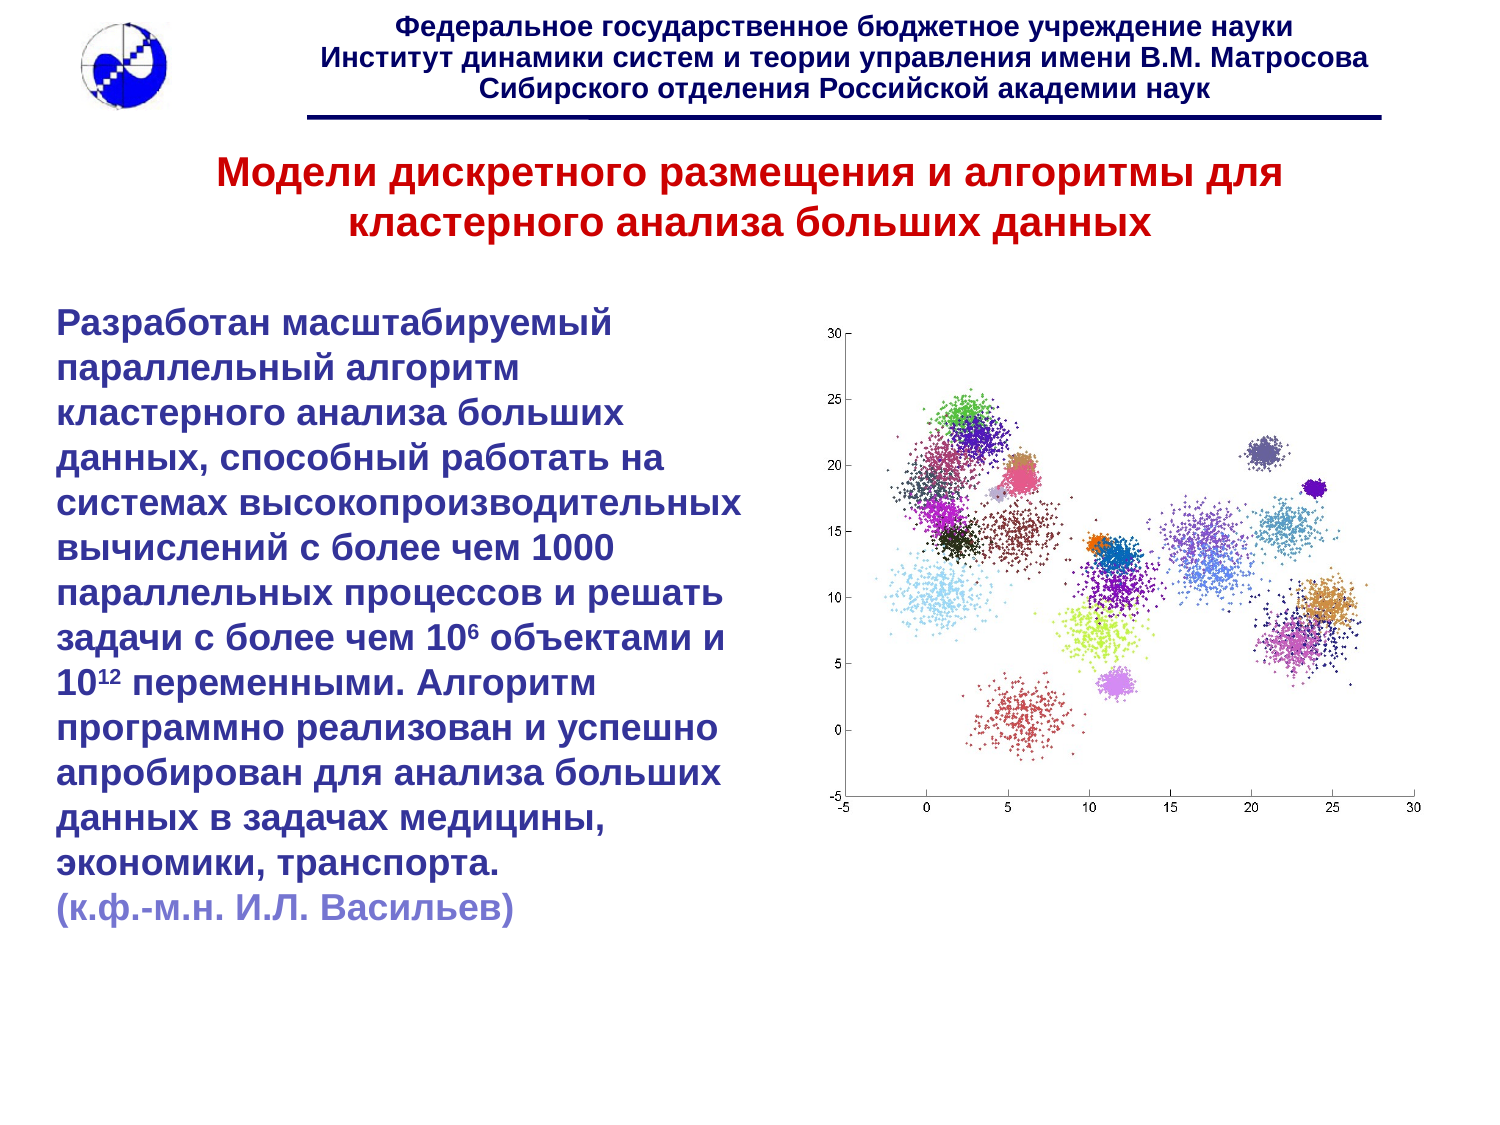

# Модели дискретного размещения и алгоритмы для кластерного анализа больших данных
Разработан масштабируемый параллельный алгоритм кластерного анализа больших данных, способный работать на системах высокопроизводительных вычислений с более чем 1000 параллельных процессов и решать задачи с более чем 106 объектами и 1012 переменными. Алгоритм программно реализован и успешно апробирован для анализа больших данных в задачах медицины, экономики, транспорта.
(к.ф.-м.н. И.Л. Васильев)